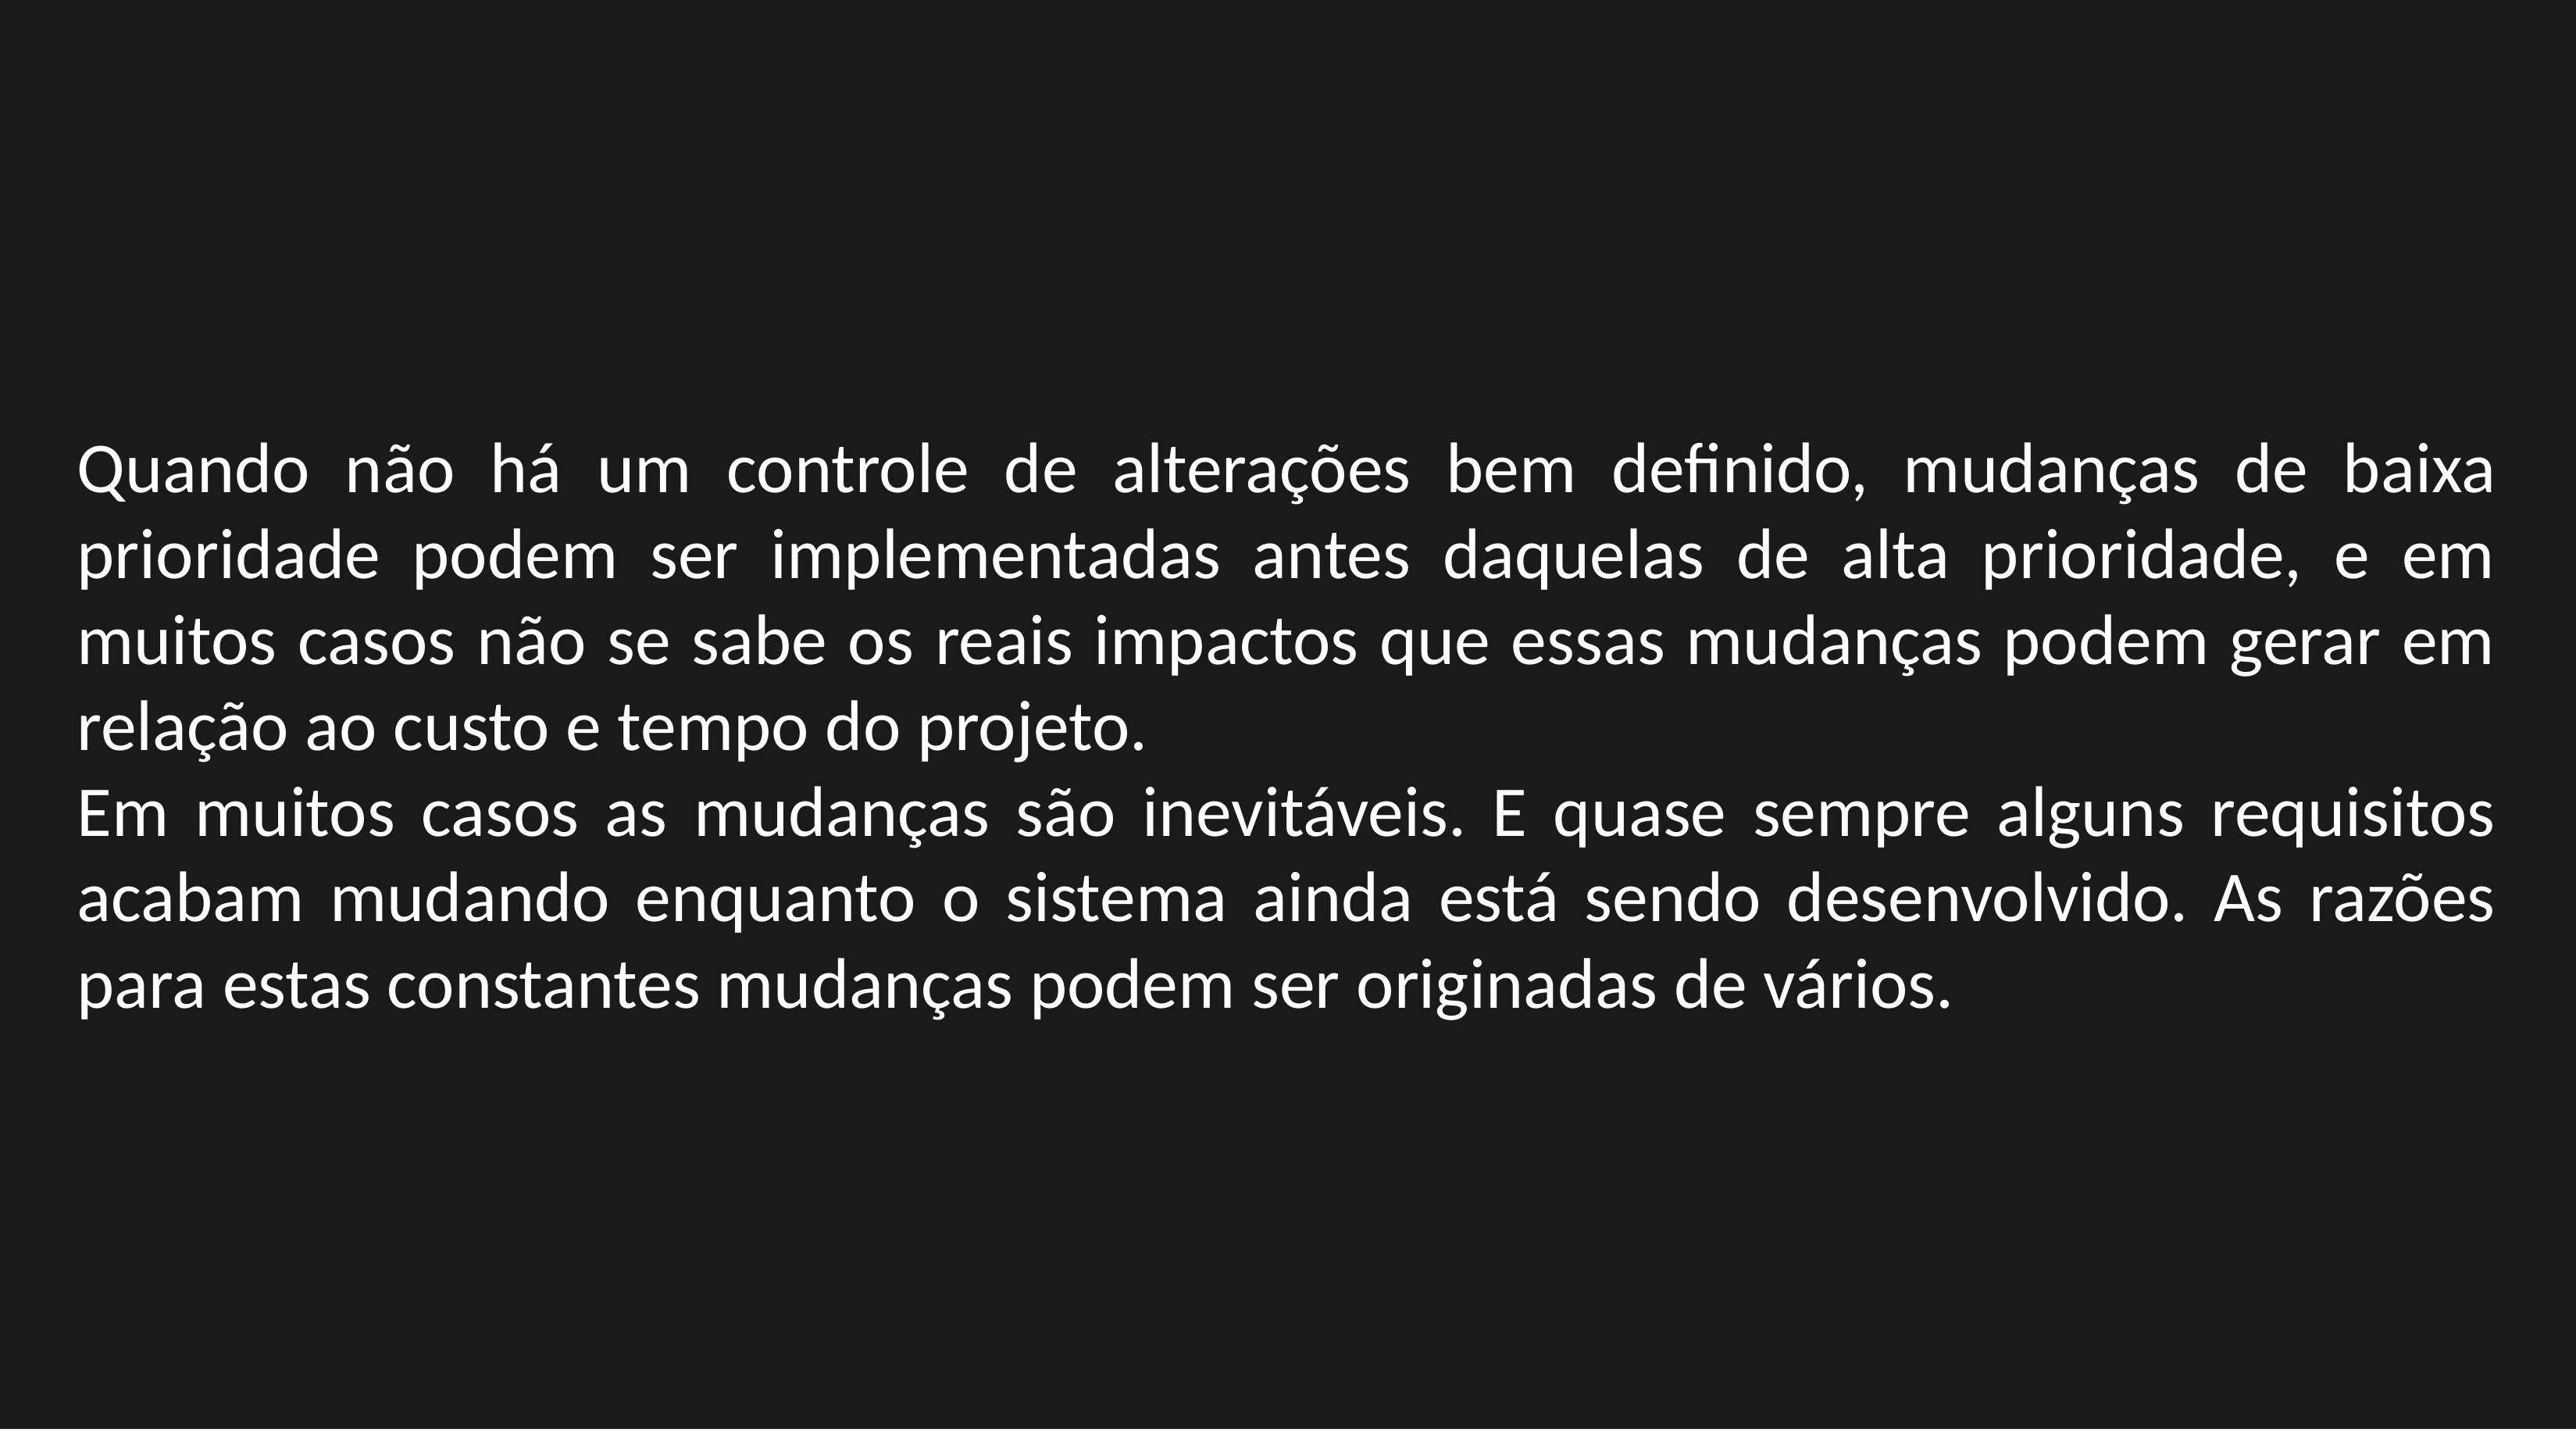

Quando não há um controle de alterações bem definido, mudanças de baixa prioridade podem ser implementadas antes daquelas de alta prioridade, e em muitos casos não se sabe os reais impactos que essas mudanças podem gerar em relação ao custo e tempo do projeto.
Em muitos casos as mudanças são inevitáveis. E quase sempre alguns requisitos acabam mudando enquanto o sistema ainda está sendo desenvolvido. As razões para estas constantes mudanças podem ser originadas de vários.